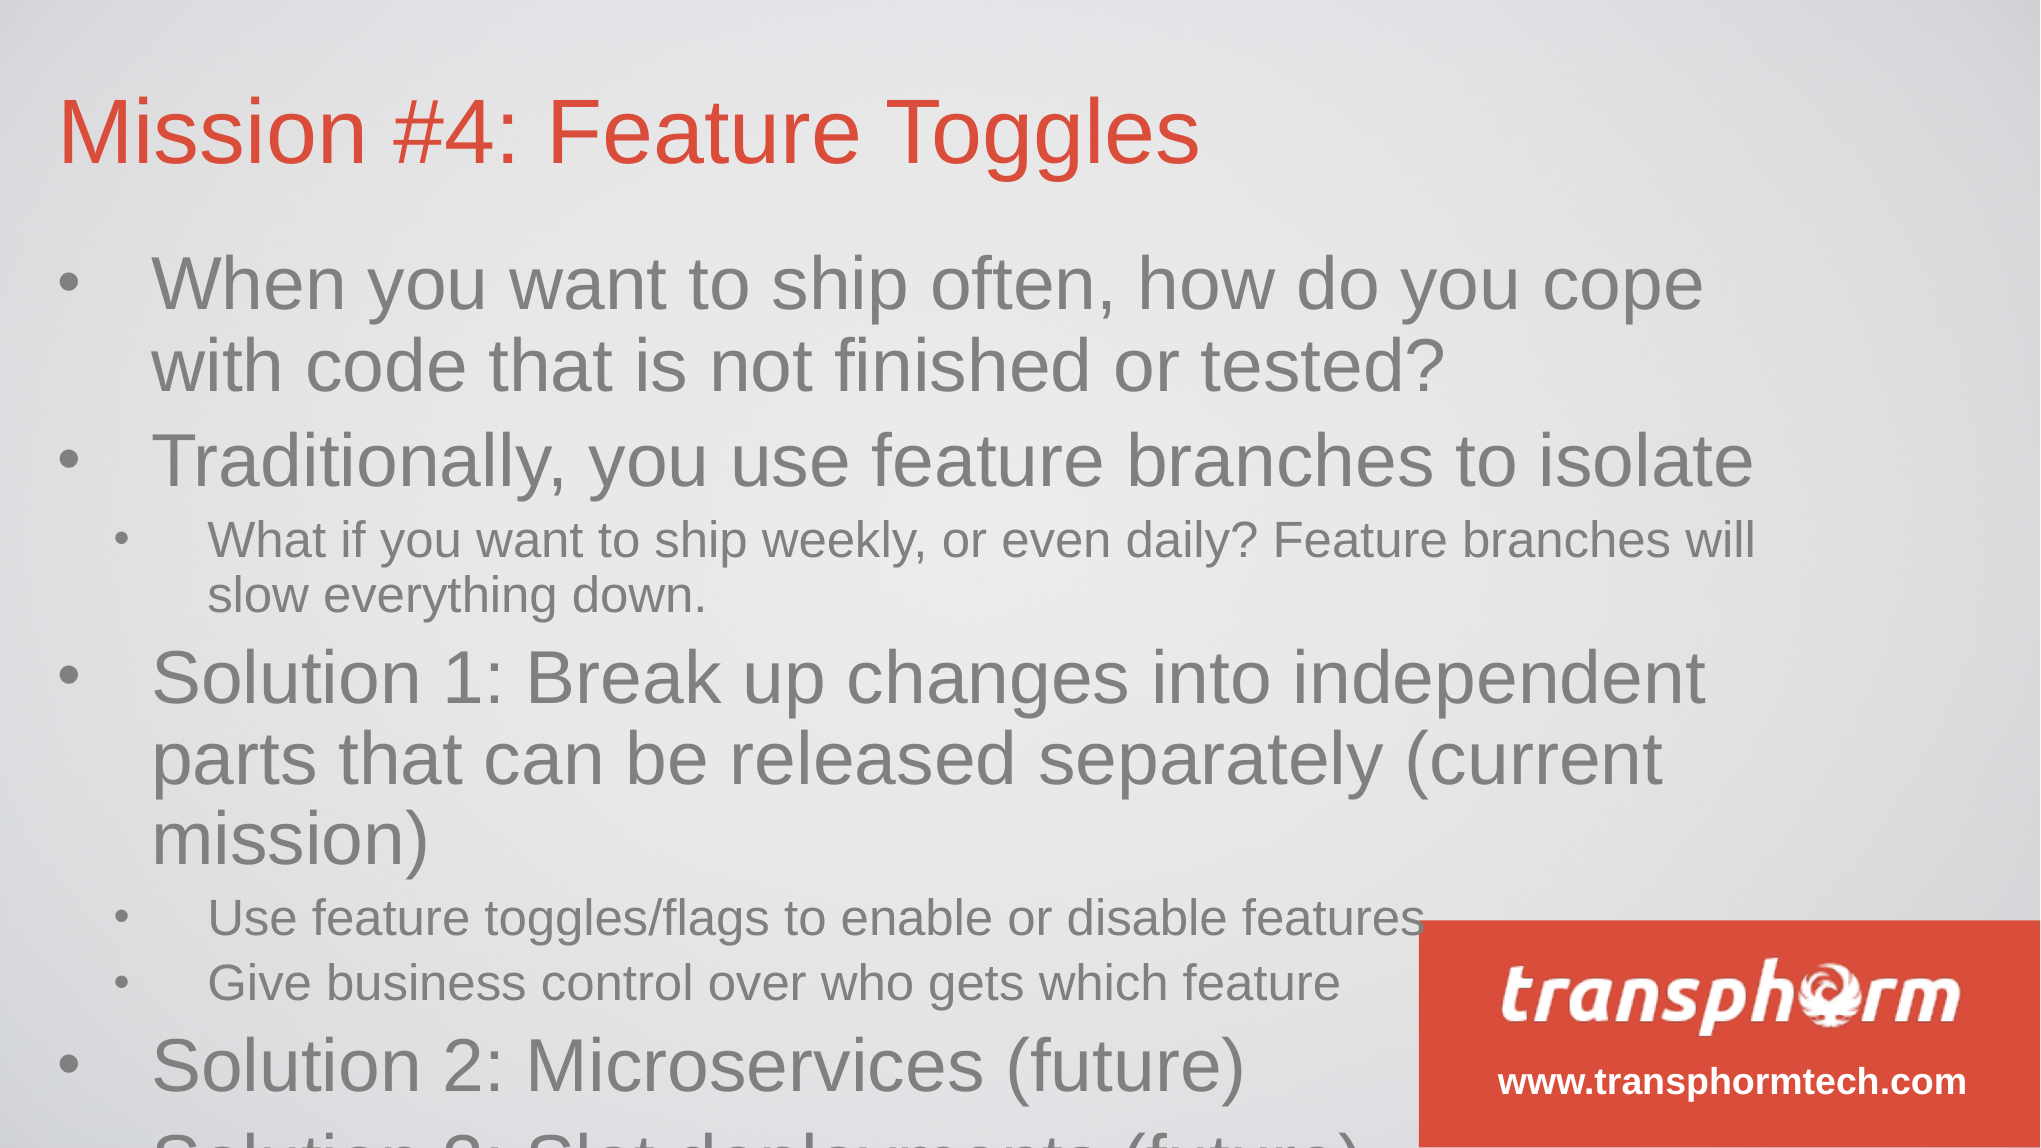

Mission #4: Feature Toggles
When you want to ship often, how do you cope with code that is not finished or tested?
Traditionally, you use feature branches to isolate
What if you want to ship weekly, or even daily? Feature branches will slow everything down.
Solution 1: Break up changes into independent parts that can be released separately (current mission)
Use feature toggles/flags to enable or disable features
Give business control over who gets which feature
Solution 2: Microservices (future)
Solution 3: Slot deployments (future)